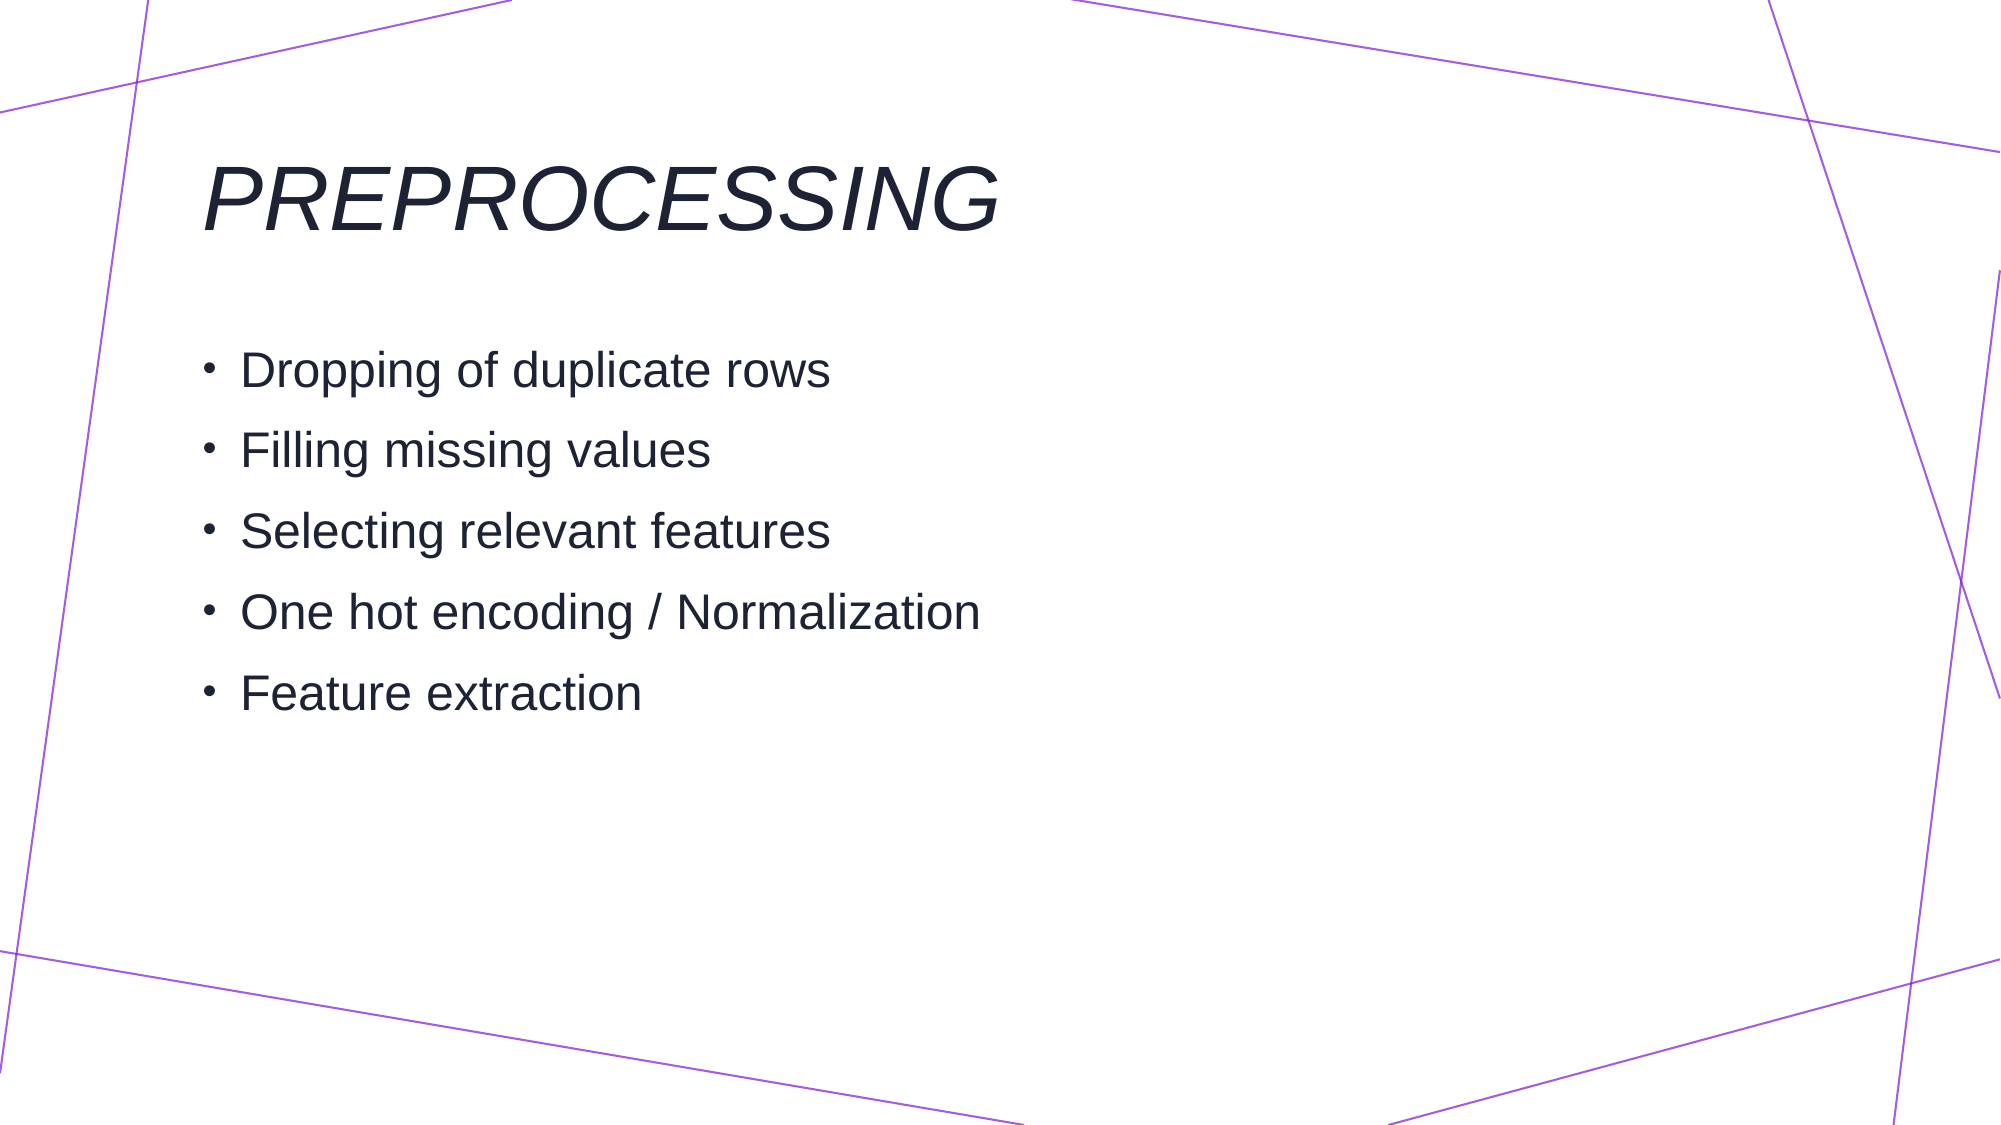

# preprocessing
Dropping of duplicate rows
Filling missing values
Selecting relevant features
One hot encoding / Normalization
Feature extraction